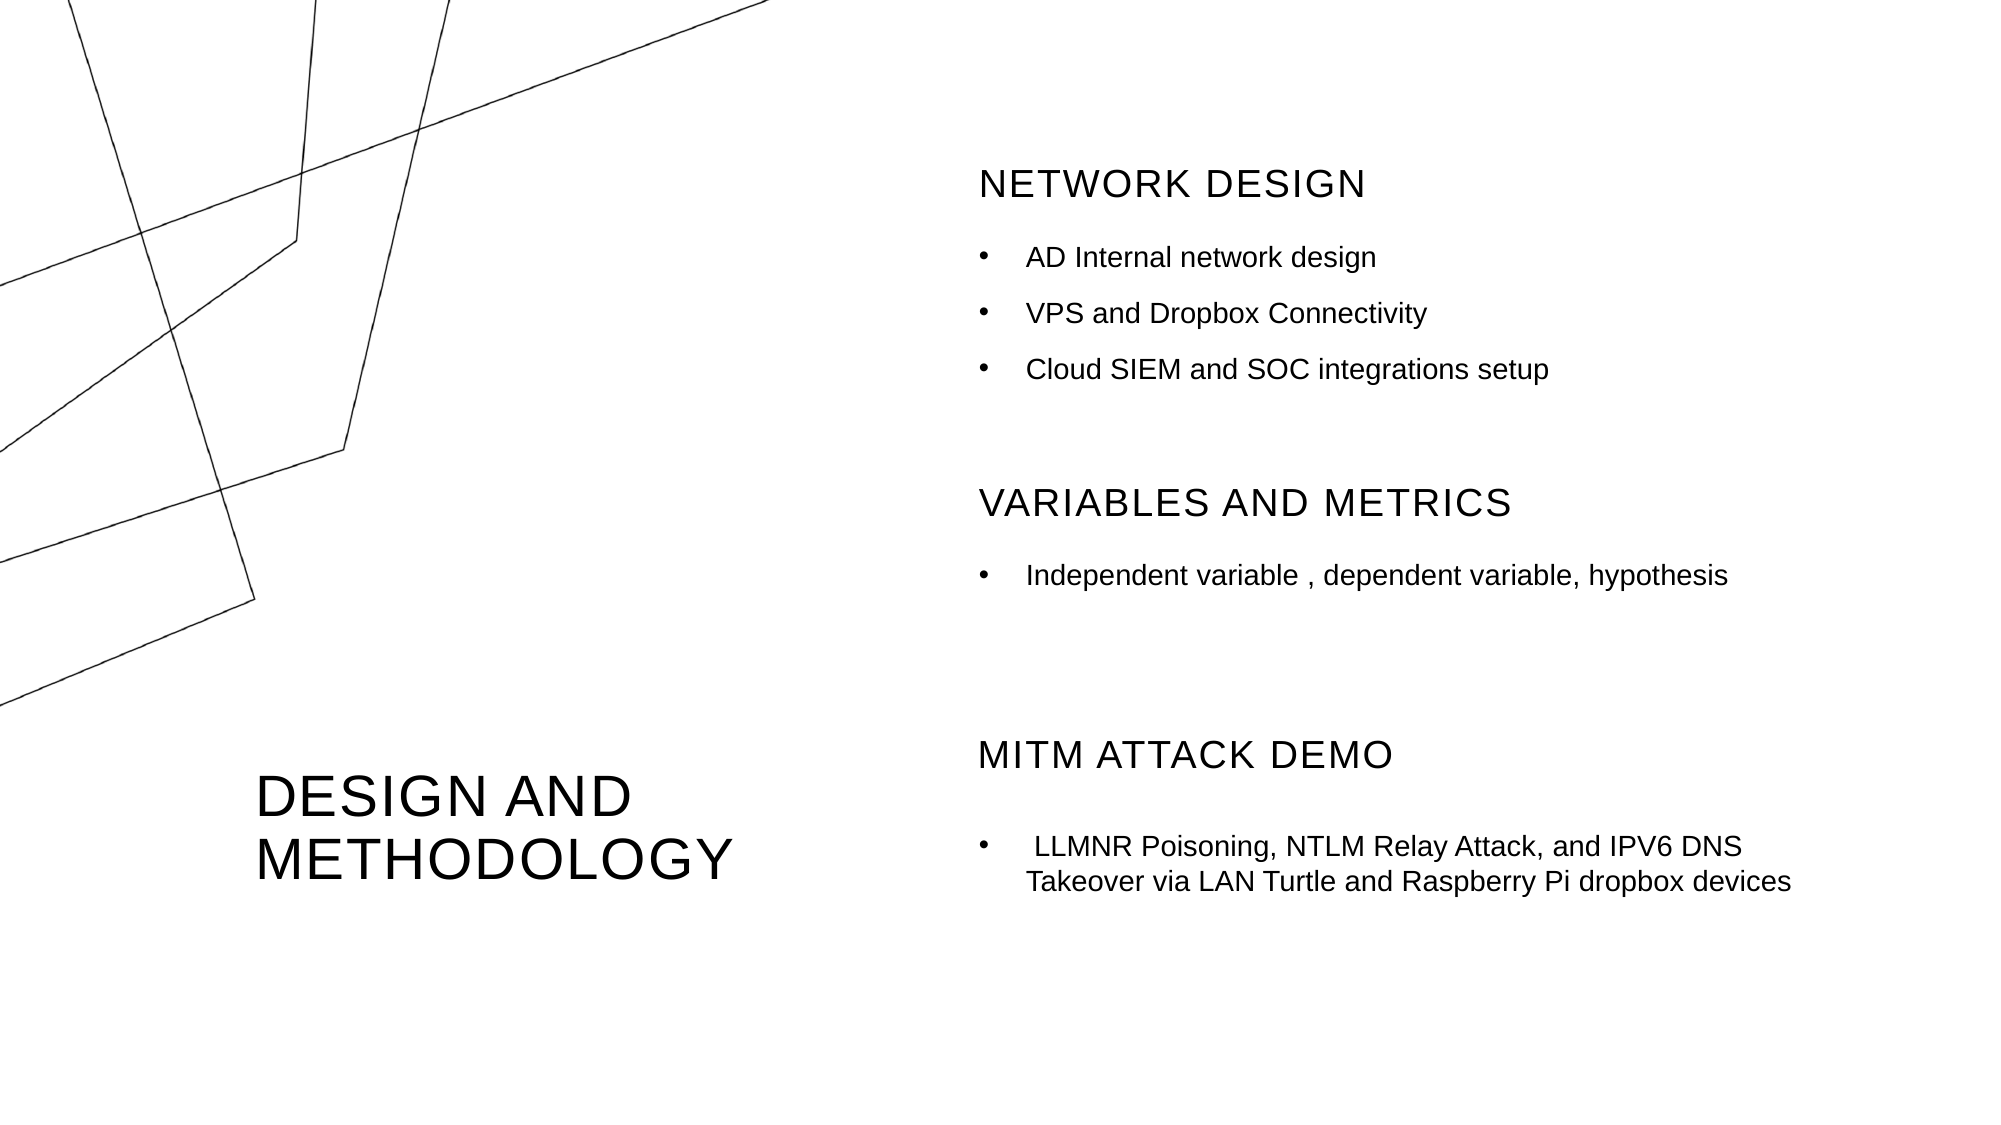

NETWORK DESIGN
AD Internal network design
VPS and Dropbox Connectivity
Cloud SIEM and SOC integrations setup
VARIABLES AND METRICS
Independent variable , dependent variable, hypothesis
# Design and methodology
MITM ATTACK DEMO
 LLMNR Poisoning, NTLM Relay Attack, and IPV6 DNS Takeover via LAN Turtle and Raspberry Pi dropbox devices
13